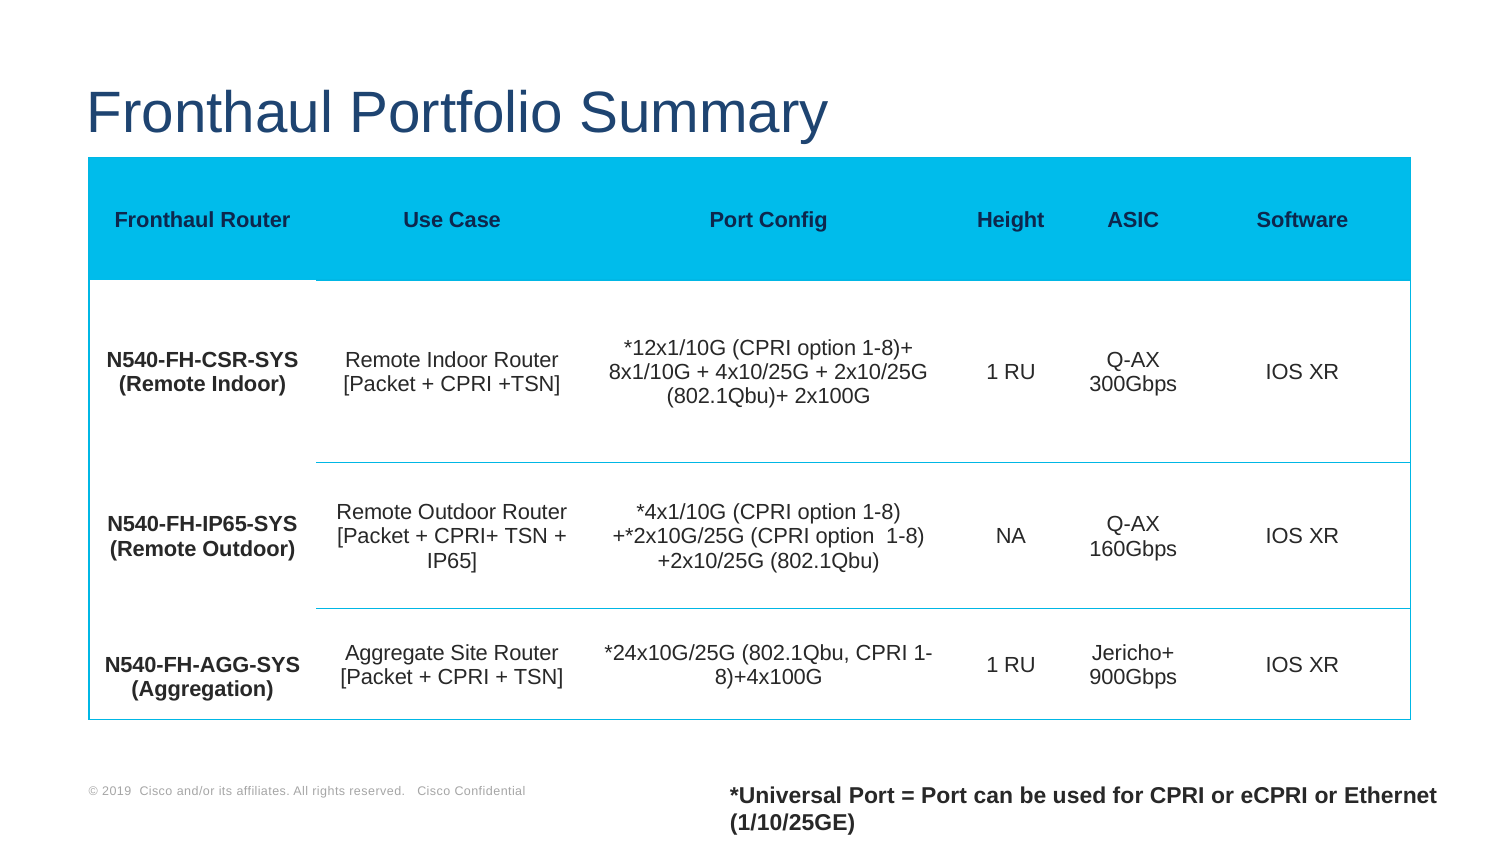

# Fronthaul Portfolio Summary
| Fronthaul Router | Use Case | Port Config | Height | ASIC | Software |
| --- | --- | --- | --- | --- | --- |
| N540-FH-CSR-SYS (Remote Indoor) | Remote Indoor Router [Packet + CPRI +TSN] | \*12x1/10G (CPRI option 1-8)+ 8x1/10G + 4x10/25G + 2x10/25G (802.1Qbu)+ 2x100G | 1 RU | Q-AX 300Gbps | IOS XR |
| N540-FH-IP65-SYS (Remote Outdoor) | Remote Outdoor Router [Packet + CPRI+ TSN + IP65] | \*4x1/10G (CPRI option 1-8) +\*2x10G/25G (CPRI option 1-8) +2x10/25G (802.1Qbu) | NA | Q-AX 160Gbps | IOS XR |
| N540-FH-AGG-SYS (Aggregation) | Aggregate Site Router [Packet + CPRI + TSN] | \*24x10G/25G (802.1Qbu, CPRI 1-8)+4x100G | 1 RU | Jericho+ 900Gbps | IOS XR |
*Universal Port = Port can be used for CPRI or eCPRI or Ethernet (1/10/25GE)